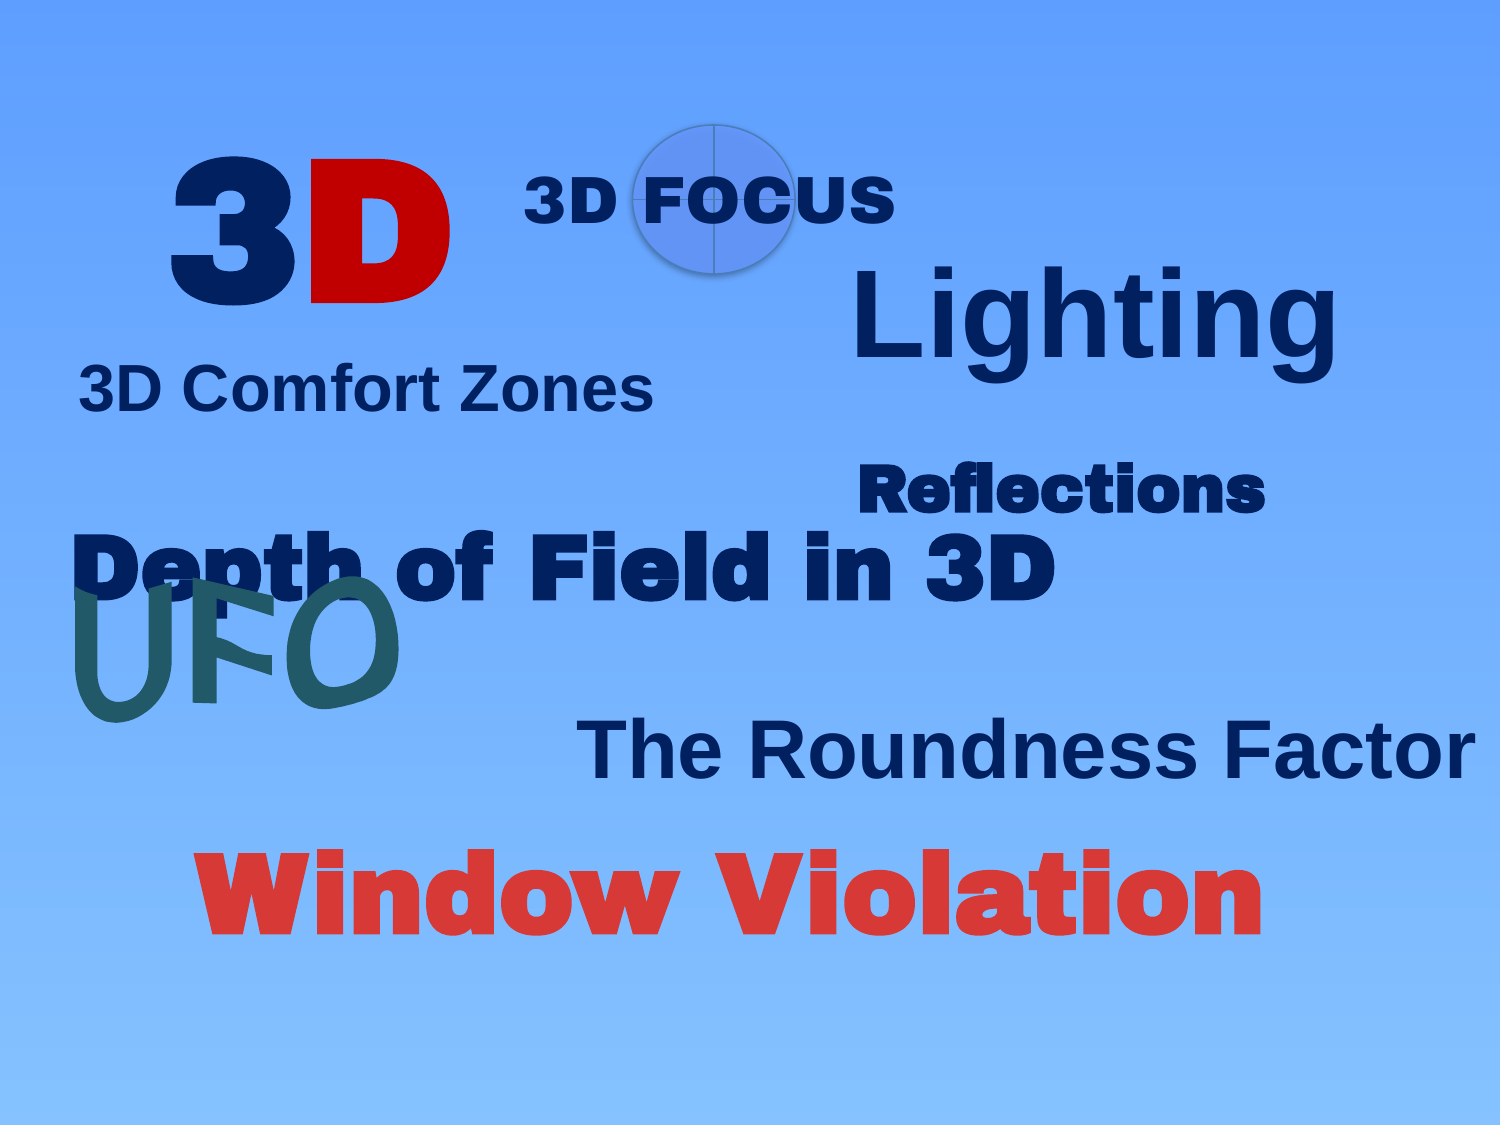

3D

3D FOCUS
Lighting
3D Comfort Zones
Reflections
Depth of Field in 3D
UFO
The Roundness Factor
Window Violation